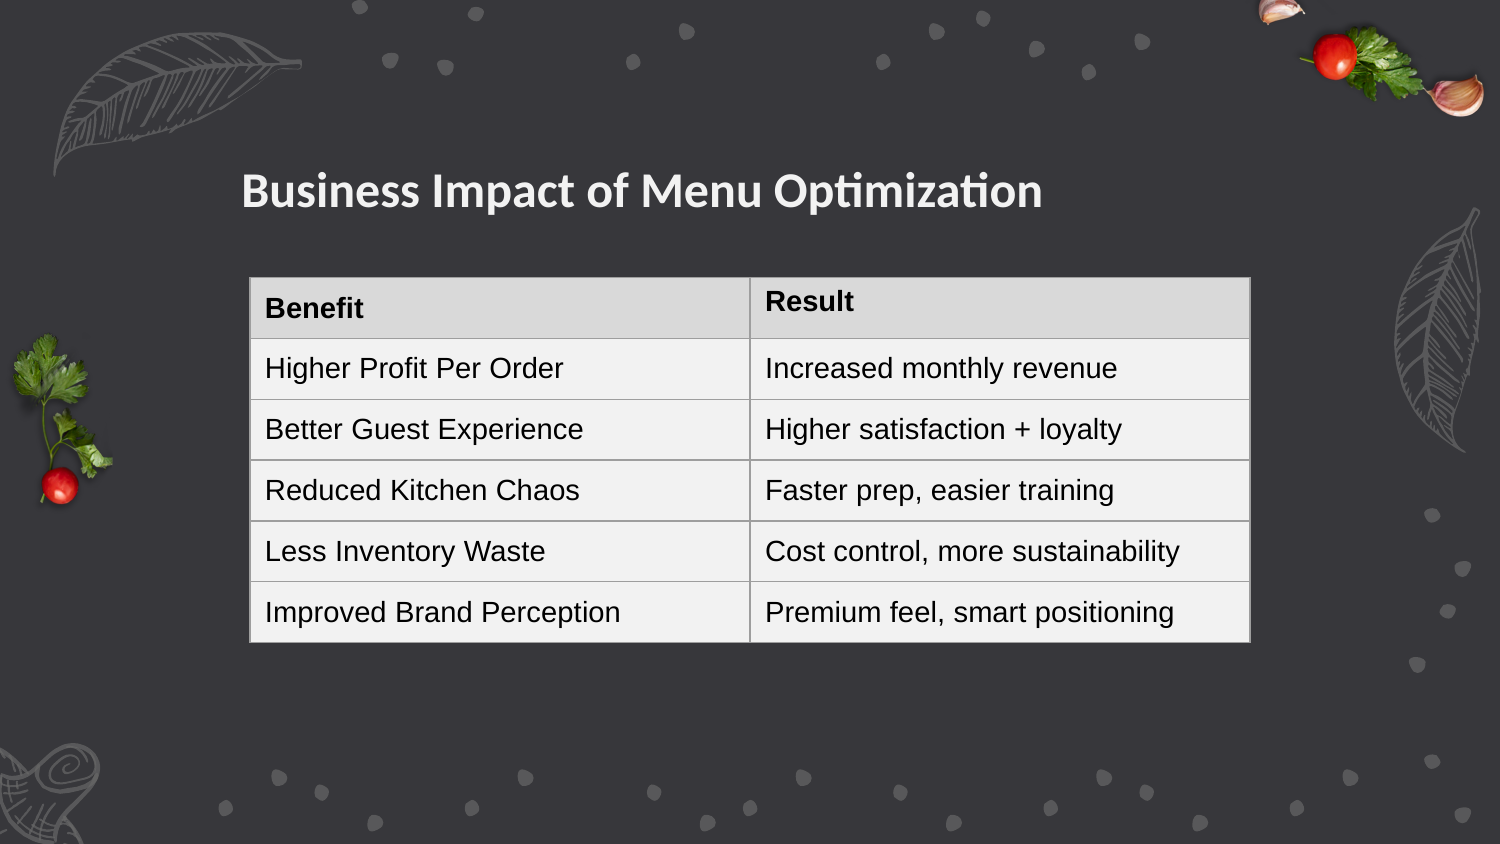

Business Impact of Menu Optimization
| Benefit | Result |
| --- | --- |
| Higher Profit Per Order | Increased monthly revenue |
| Better Guest Experience | Higher satisfaction + loyalty |
| Reduced Kitchen Chaos | Faster prep, easier training |
| Less Inventory Waste | Cost control, more sustainability |
| Improved Brand Perception | Premium feel, smart positioning |